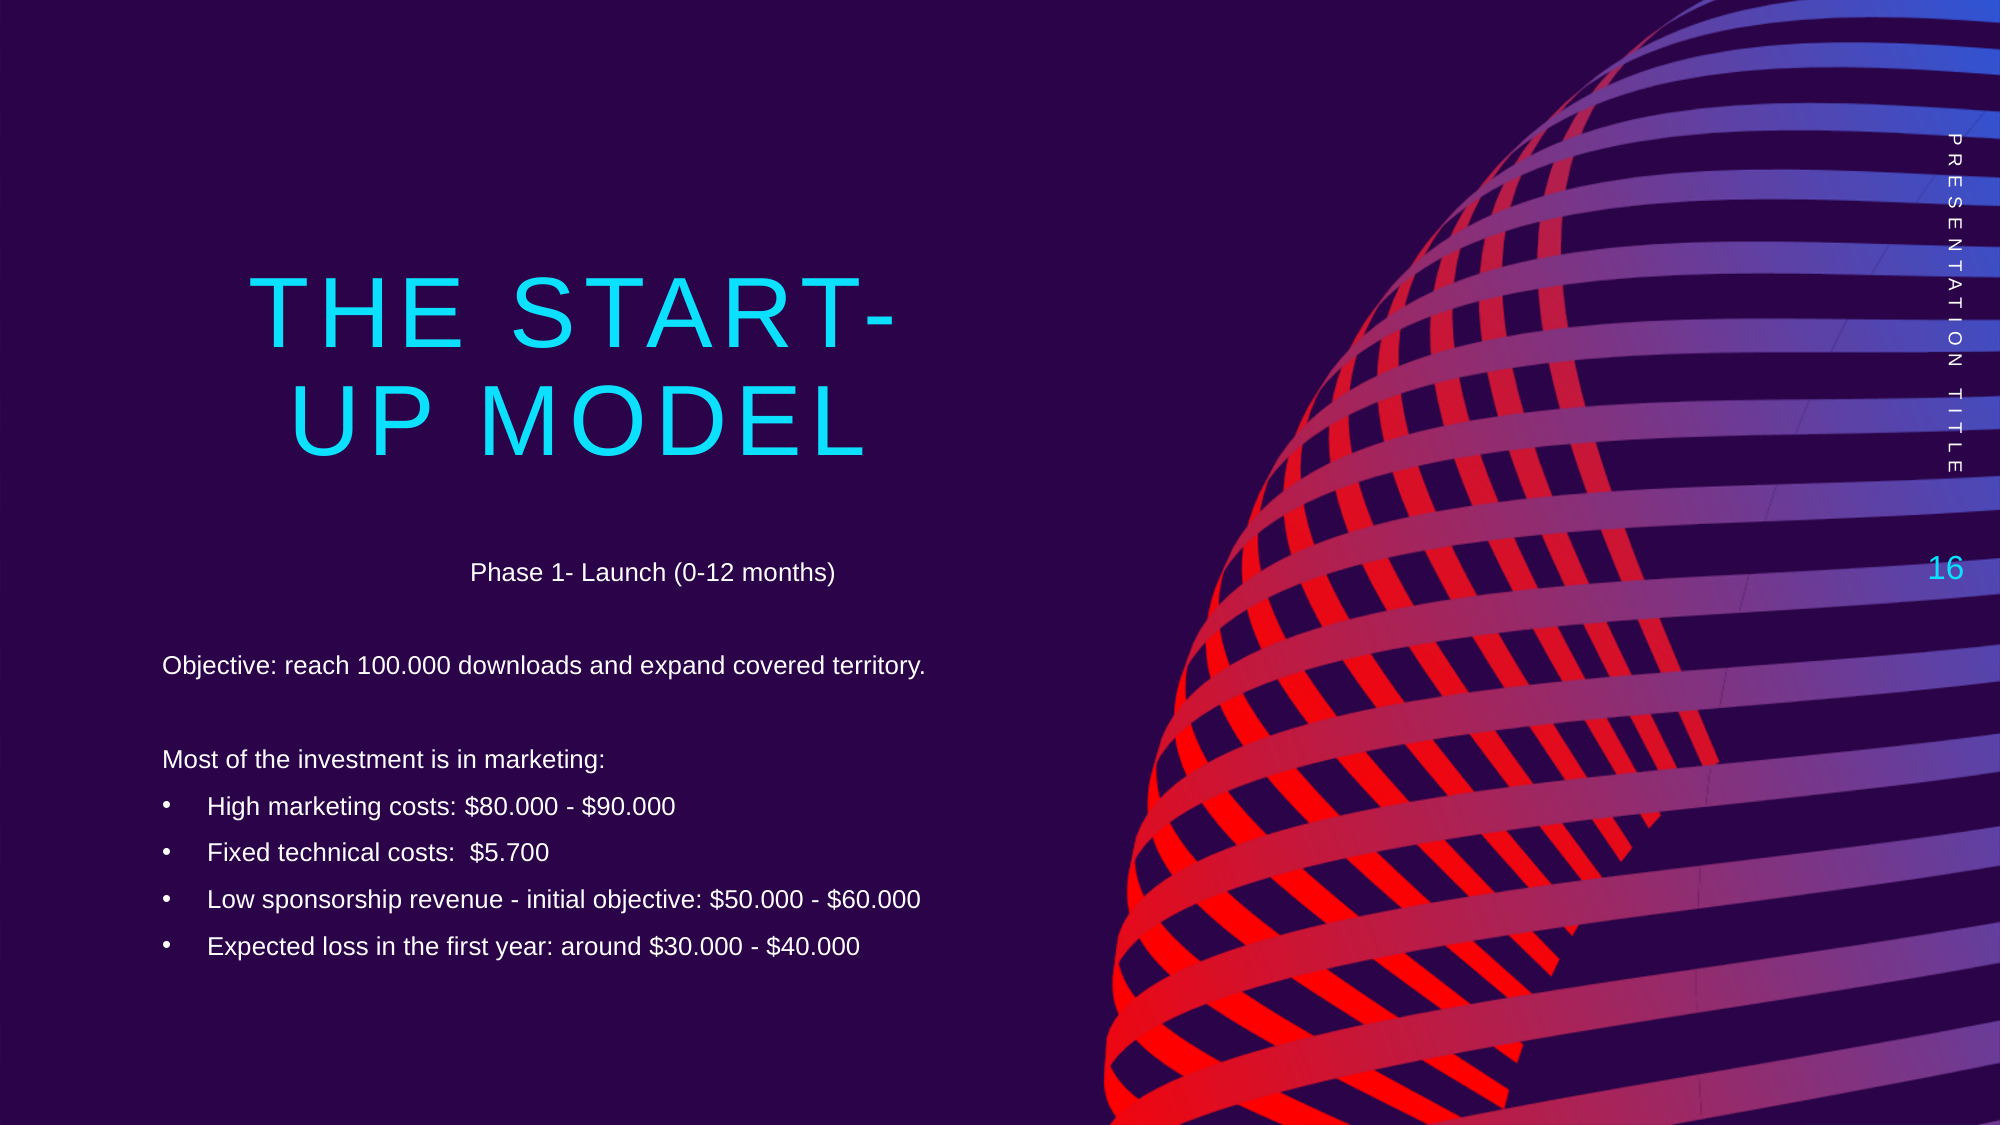

# The start-up model
PRESENTATION TITLE
16
Phase 1- Launch (0-12 months)

Objective: reach 100.000 downloads and expand covered territory.

Most of the investment is in marketing:
High marketing costs: $80.000 - $90.000
Fixed technical costs:  $5.700
Low sponsorship revenue - initial objective: $50.000 - $60.000
Expected loss in the first year: around $30.000 - $40.000